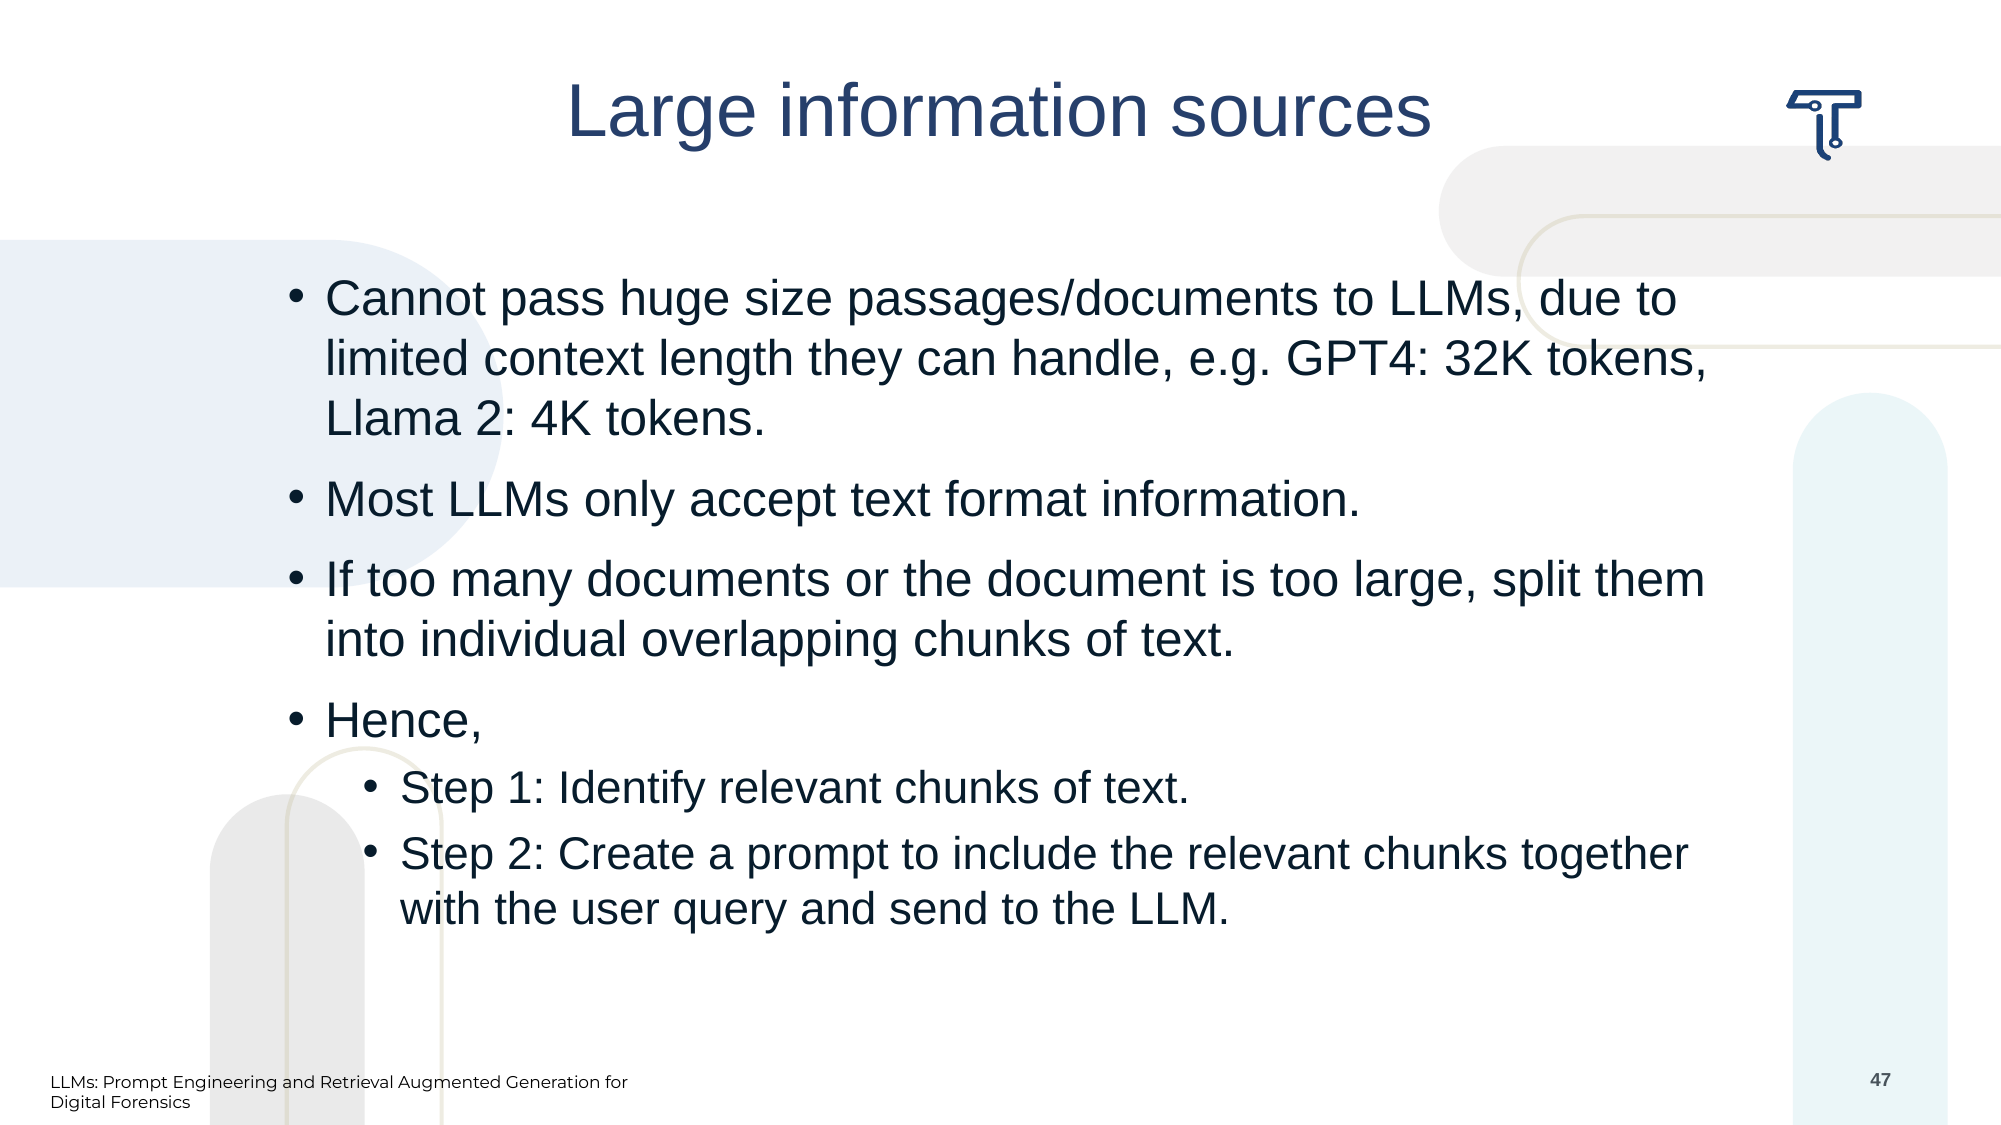

Large information sources
Cannot pass huge size passages/documents to LLMs, due to limited context length they can handle, e.g. GPT4: 32K tokens, Llama 2: 4K tokens.
Most LLMs only accept text format information.
If too many documents or the document is too large, split them into individual overlapping chunks of text.
Hence,
Step 1: Identify relevant chunks of text.
Step 2: Create a prompt to include the relevant chunks together with the user query and send to the LLM.
LLMs: Prompt Engineering and Retrieval Augmented Generation for Digital Forensics